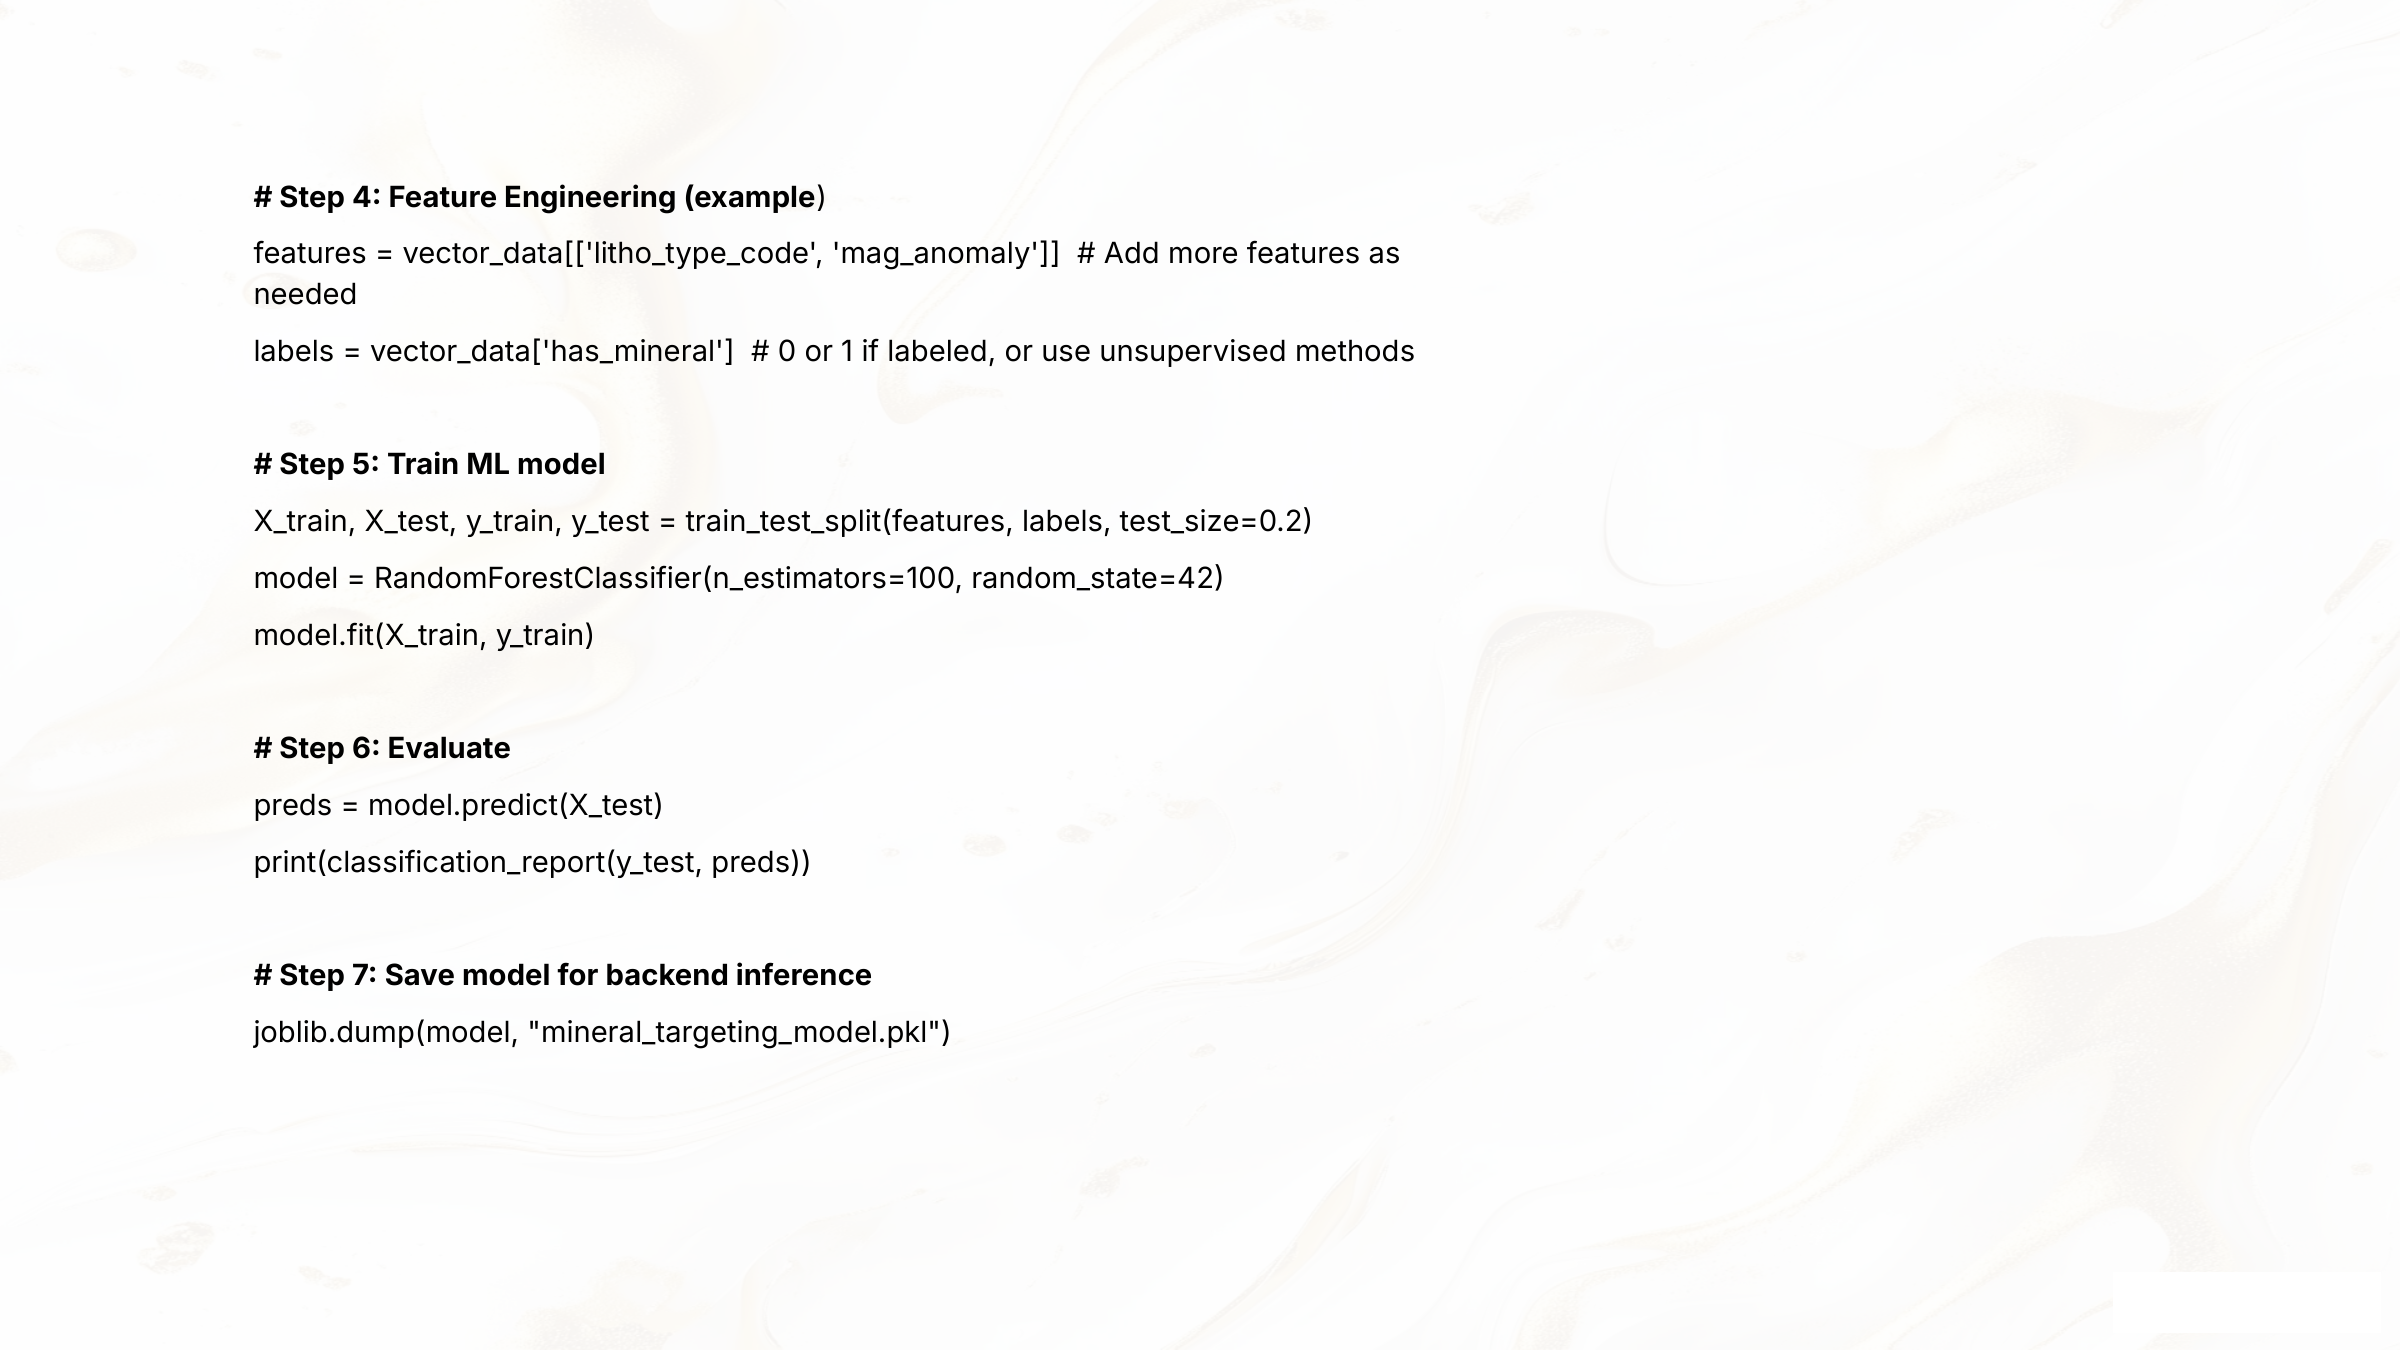

# Step 4: Feature Engineering (example)
features = vector_data[['litho_type_code', 'mag_anomaly']]  # Add more features as needed
labels = vector_data['has_mineral']  # 0 or 1 if labeled, or use unsupervised methods

# Step 5: Train ML model
X_train, X_test, y_train, y_test = train_test_split(features, labels, test_size=0.2)
model = RandomForestClassifier(n_estimators=100, random_state=42)
model.fit(X_train, y_train)

# Step 6: Evaluate
preds = model.predict(X_test)
print(classification_report(y_test, preds))

# Step 7: Save model for backend inference
joblib.dump(model, "mineral_targeting_model.pkl")